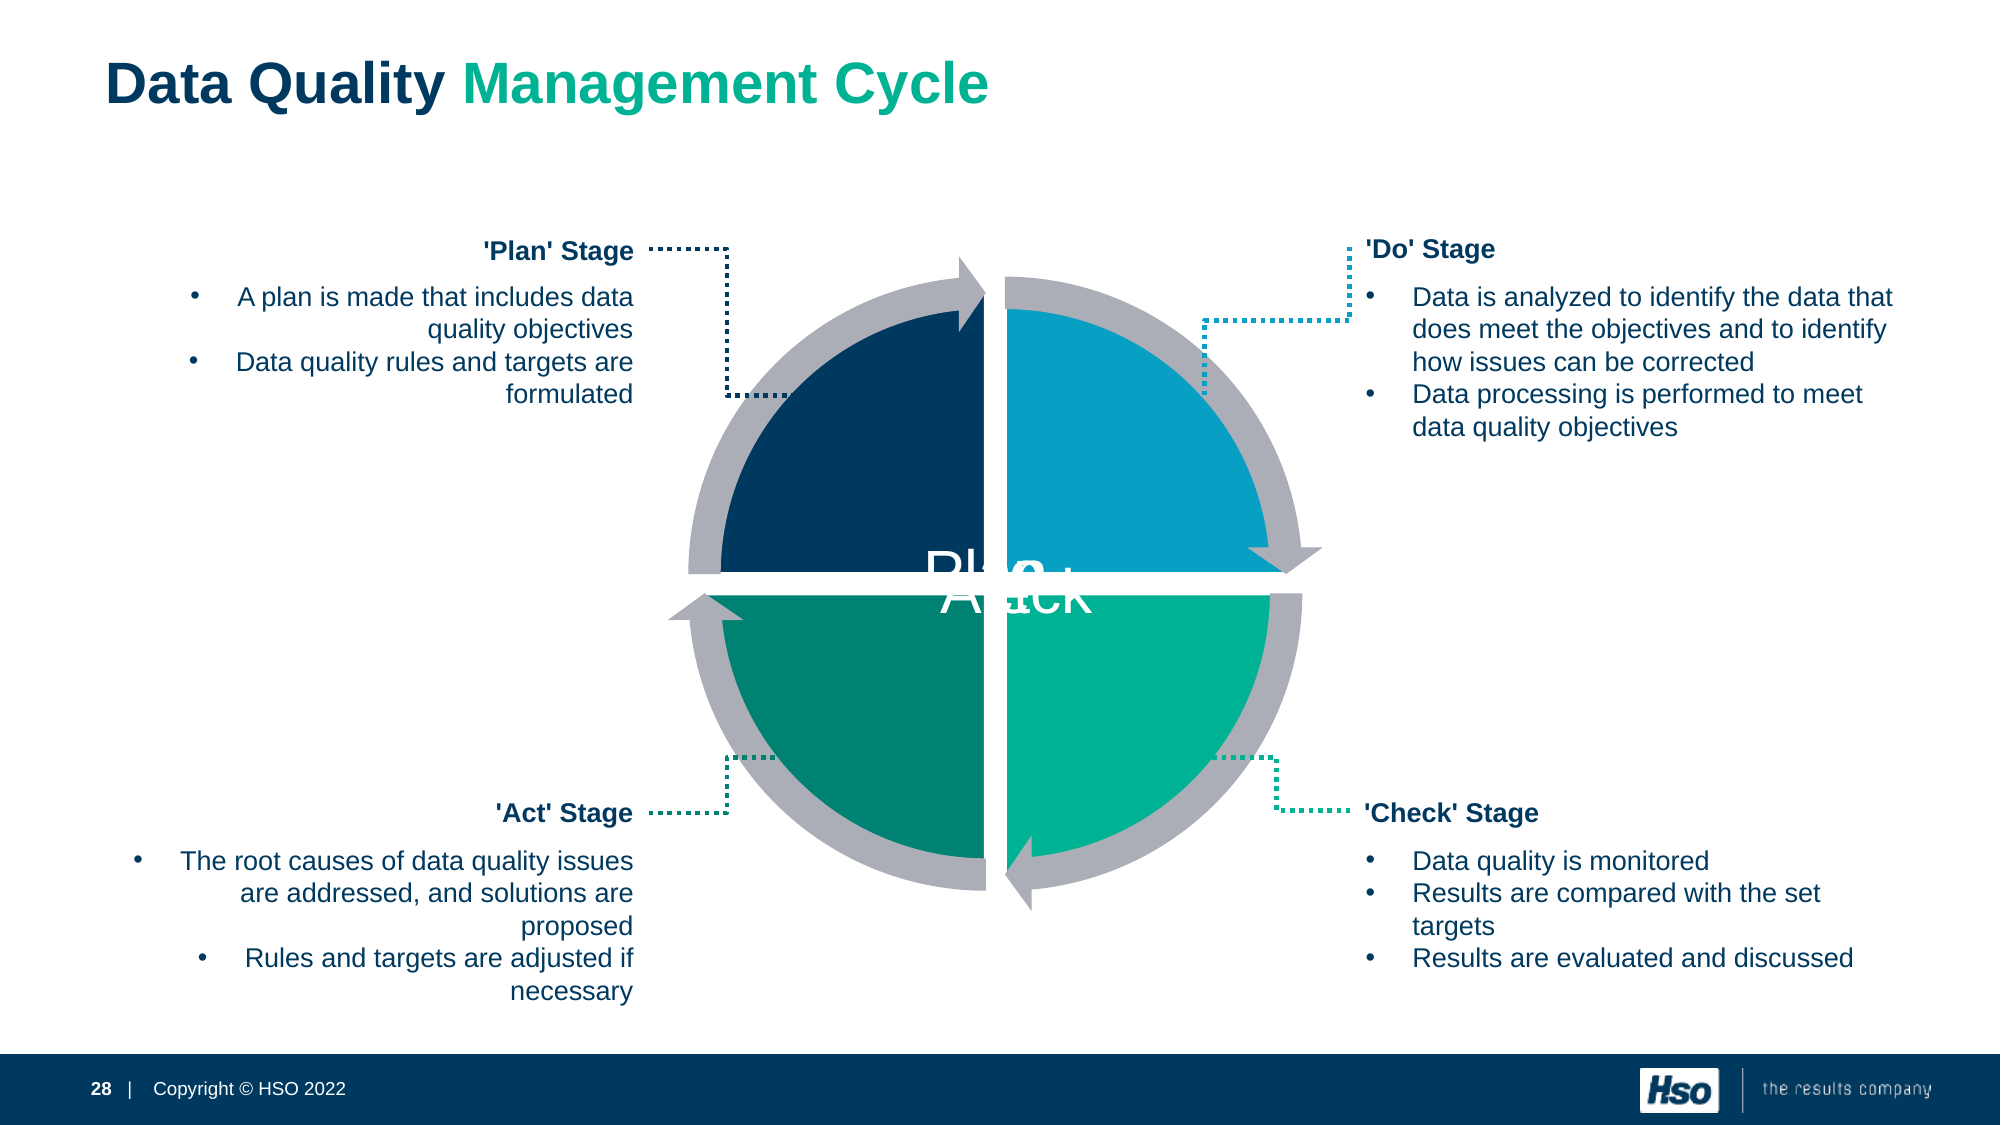

# Data Quality Management Cycle
'Do' Stage
'Plan' Stage
Do
Check
Act
Plan
A plan is made that includes data quality objectives
Data quality rules and targets are formulated
Data is analyzed to identify the data that does meet the objectives and to identify how issues can be corrected
Data processing is performed to meet data quality objectives
'Act' Stage
'Check' Stage
The root causes of data quality issues are addressed, and solutions are proposed
Rules and targets are adjusted if necessary
Data quality is monitored
Results are compared with the set targets
Results are evaluated and discussed